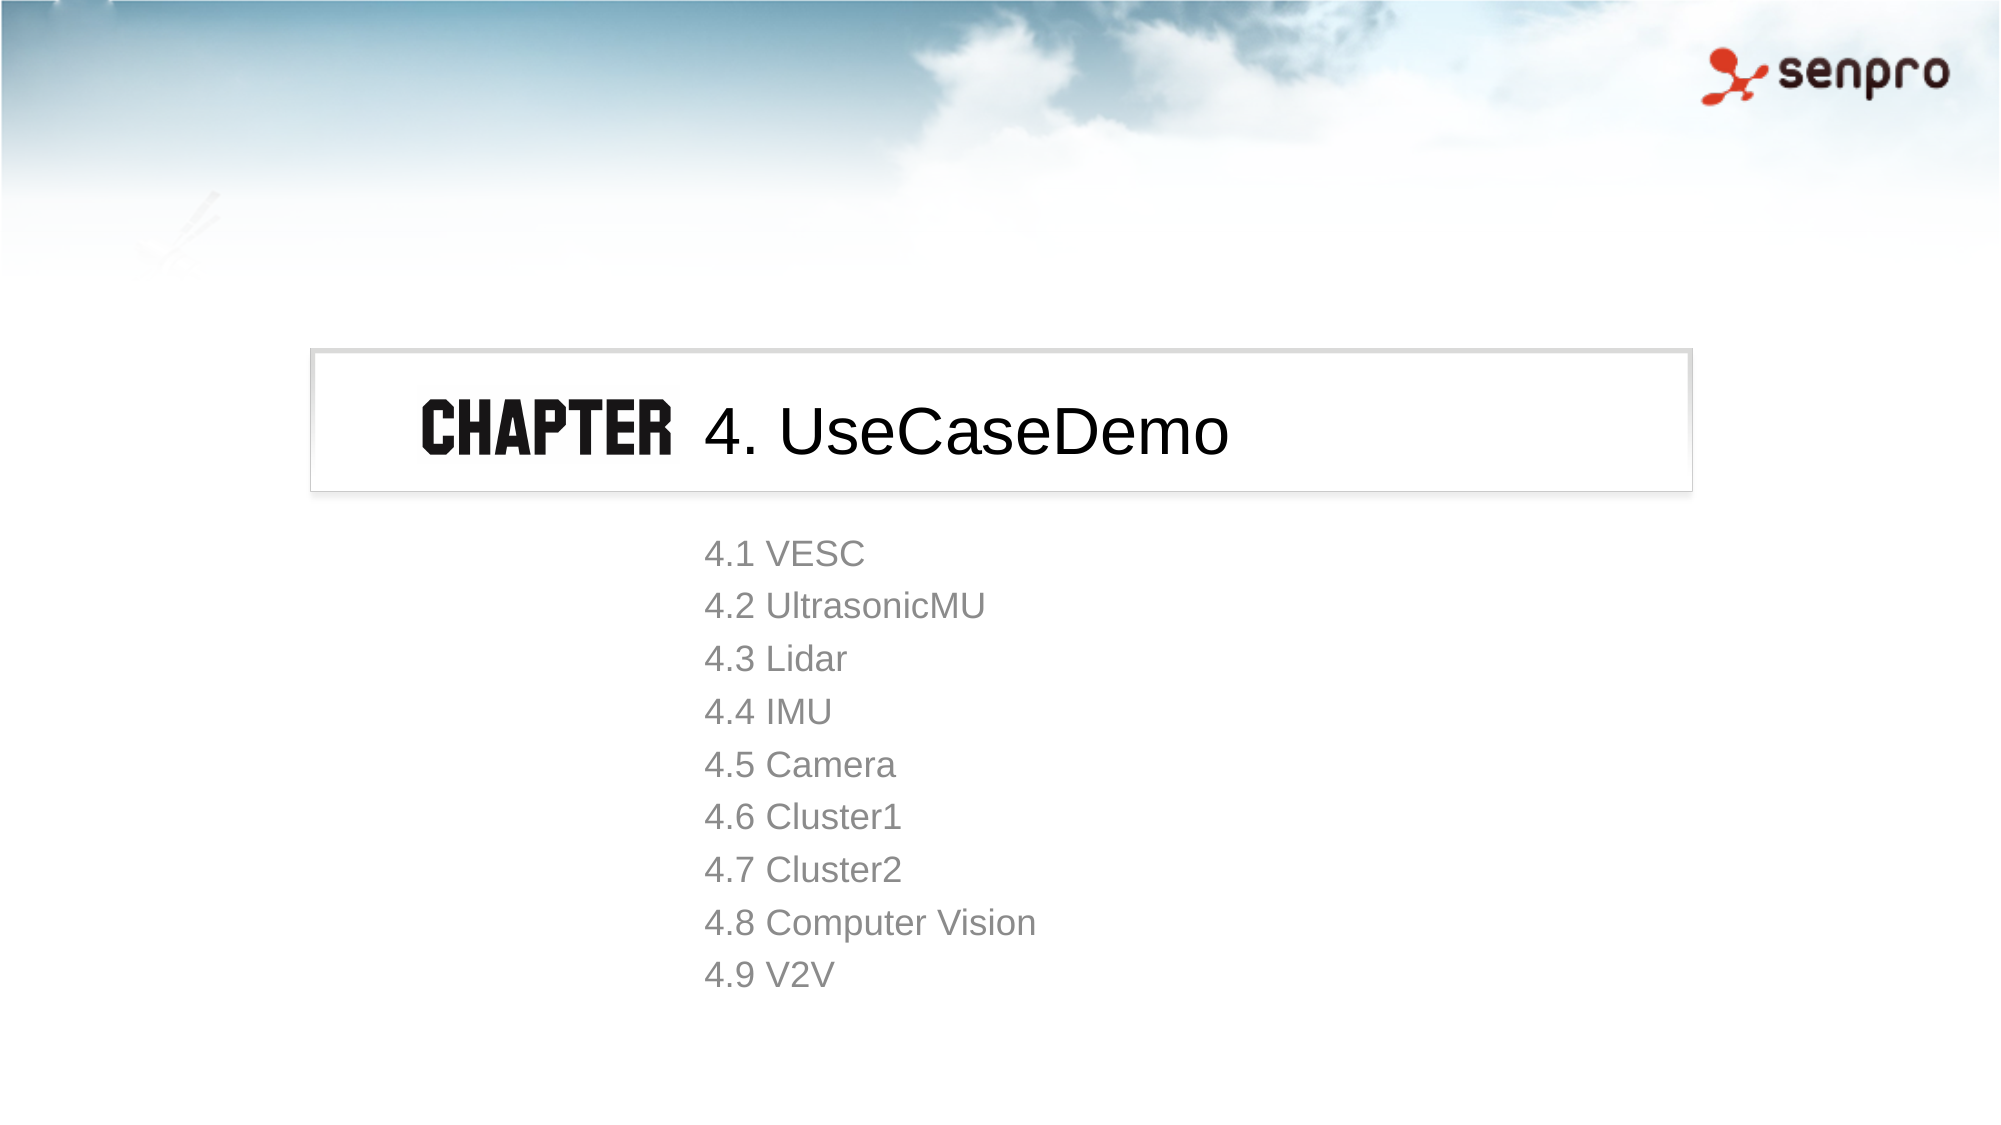

# 4. UseCaseDemo
4.1 VESC
4.2 UltrasonicMU
4.3 Lidar
4.4 IMU
4.5 Camera
4.6 Cluster1
4.7 Cluster2
4.8 Computer Vision
4.9 V2V